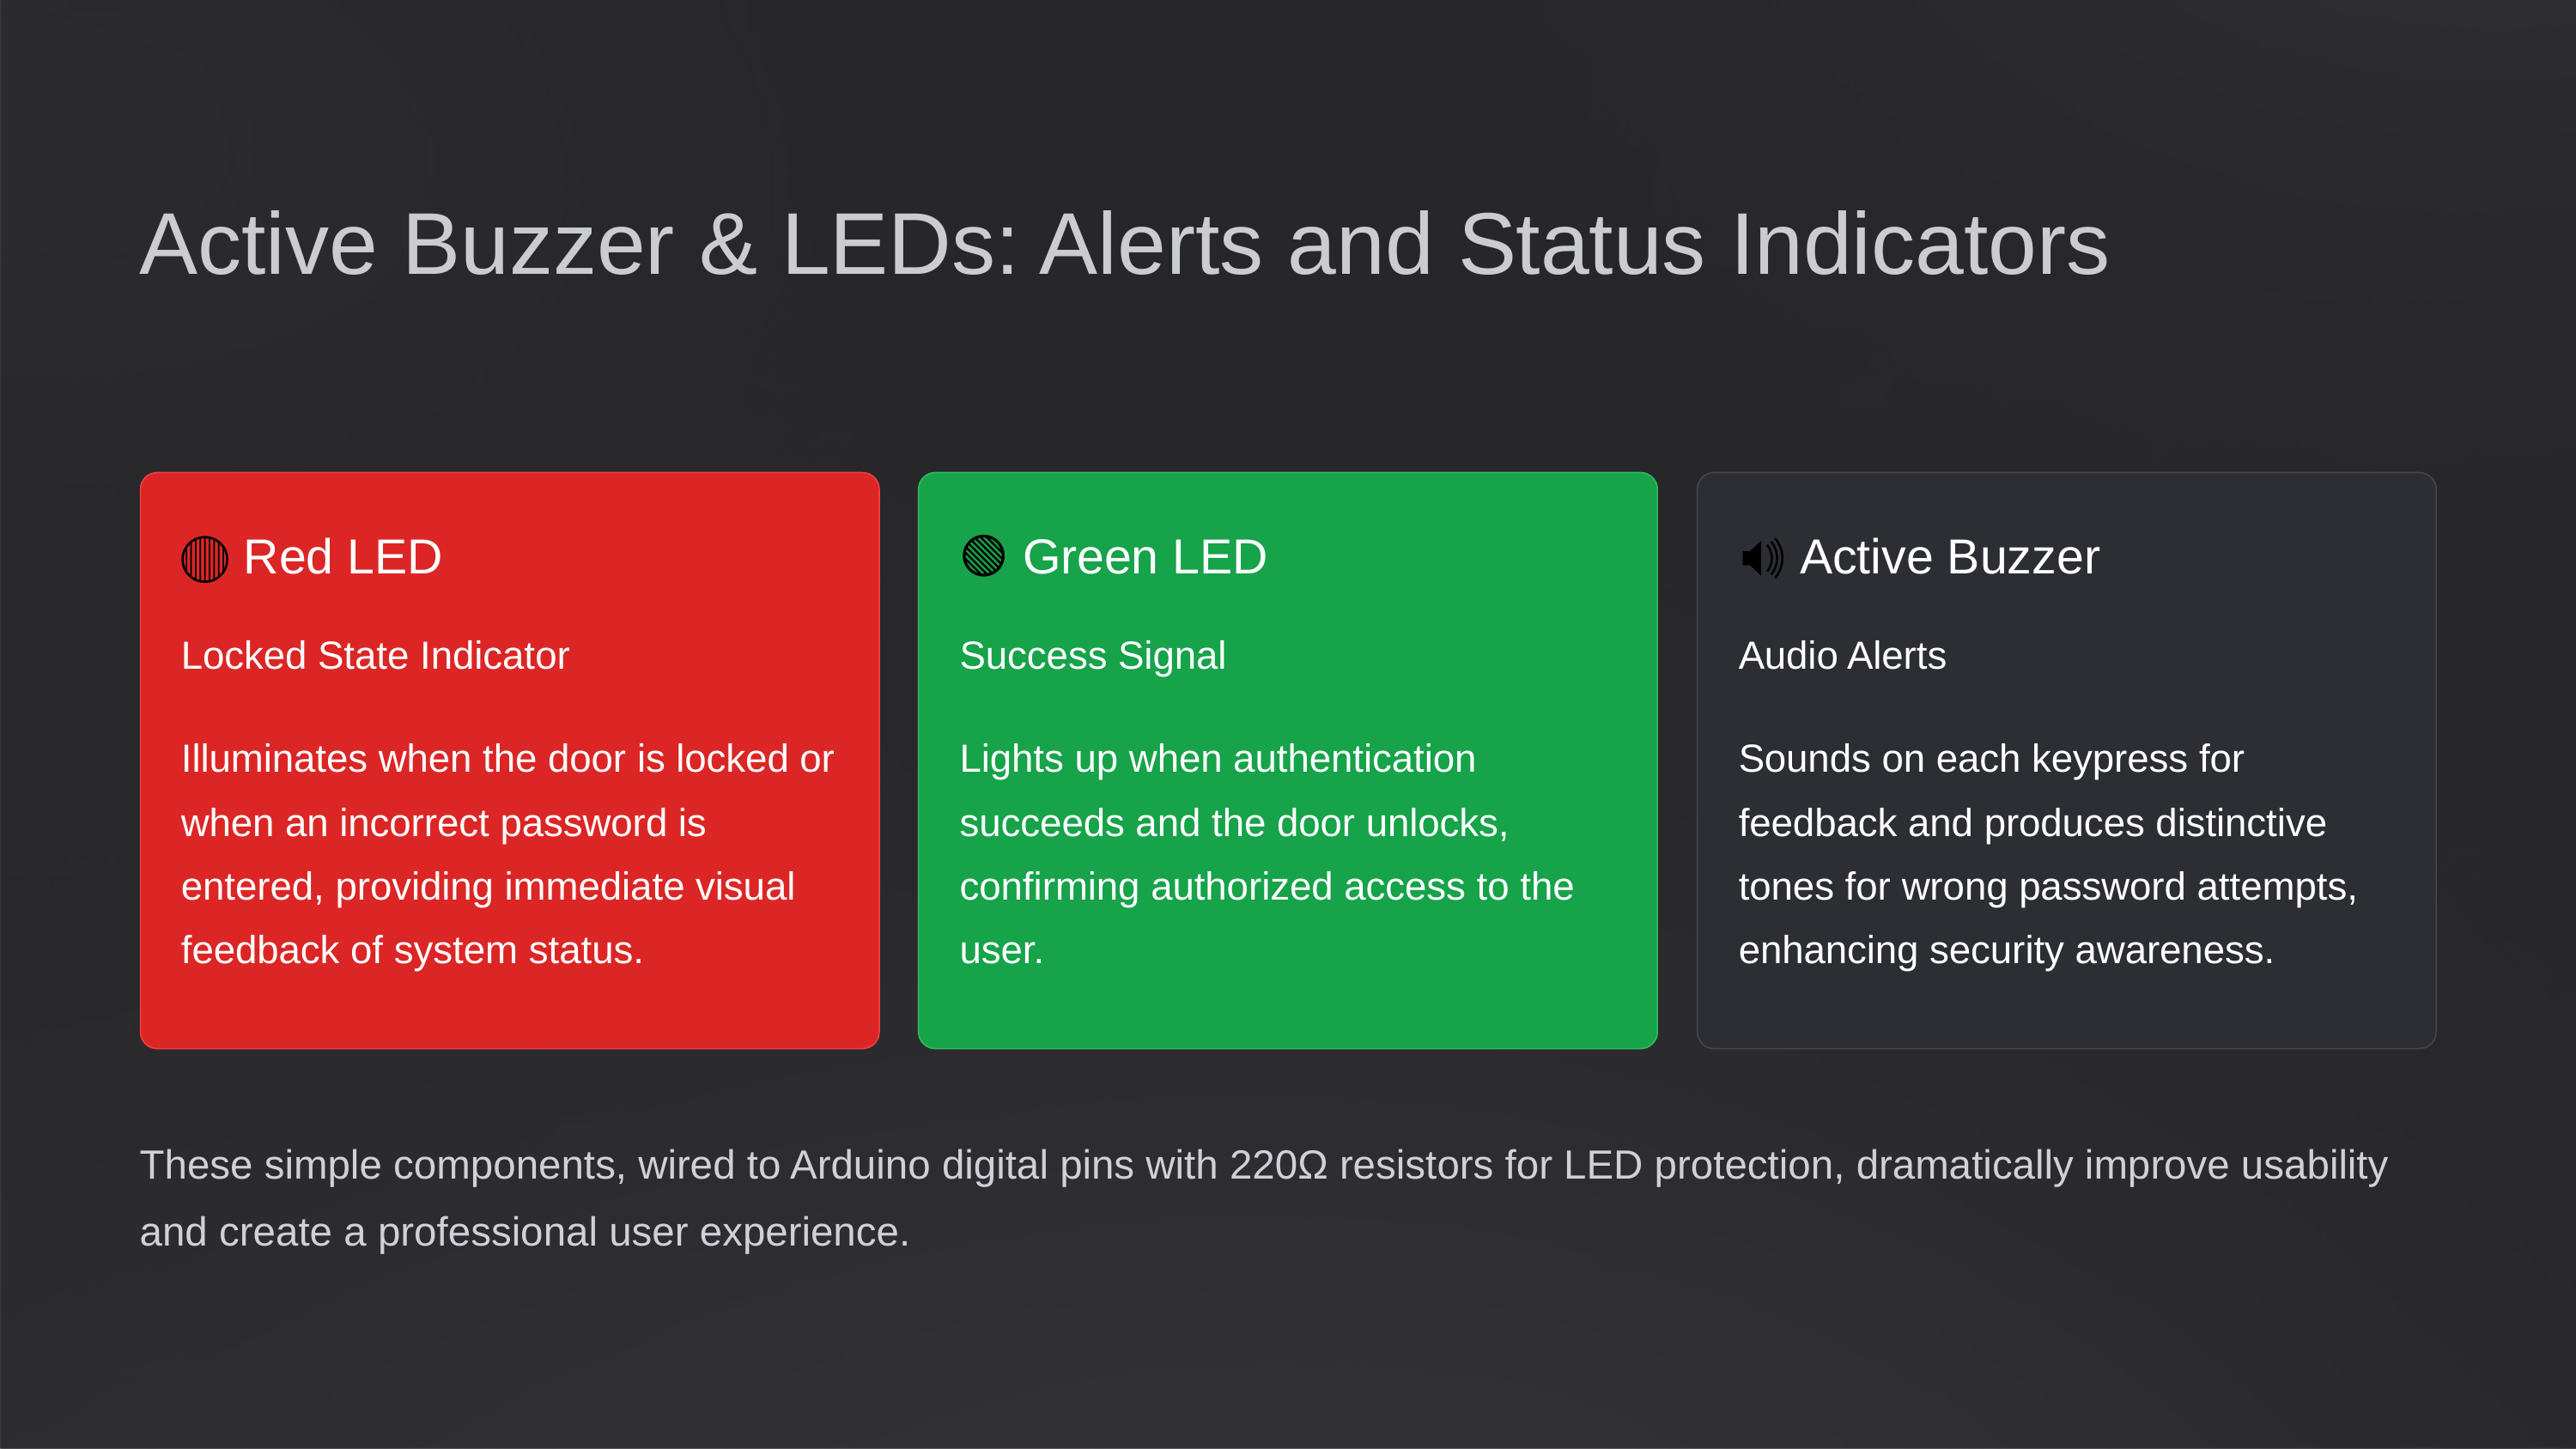

Active Buzzer & LEDs: Alerts and Status Indicators

🔴 Red LED
🟢 Green LED
🔊 Active Buzzer
Locked State Indicator
Success Signal
Audio Alerts
Illuminates when the door is locked or when an incorrect password is entered, providing immediate visual feedback of system status.
Lights up when authentication succeeds and the door unlocks, confirming authorized access to the user.
Sounds on each keypress for feedback and produces distinctive tones for wrong password attempts, enhancing security awareness.
These simple components, wired to Arduino digital pins with 220Ω resistors for LED protection, dramatically improve usability and create a professional user experience.